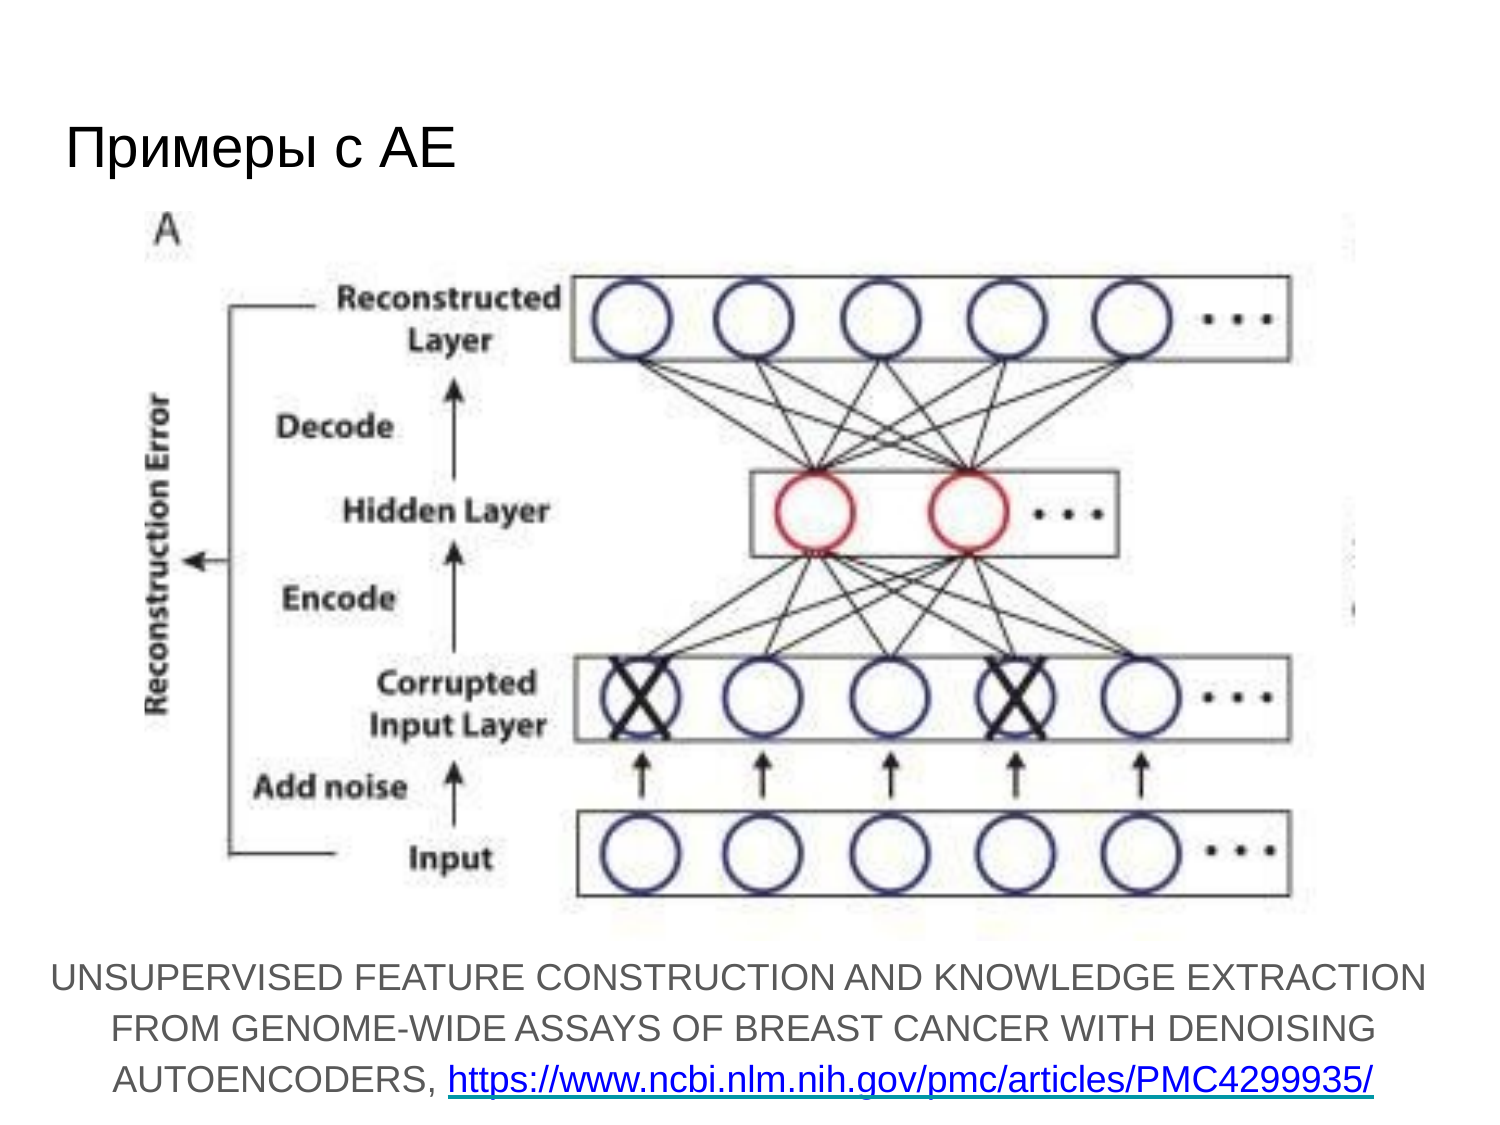

# Примеры с AE

UNSUPERVISED FEATURE CONSTRUCTION AND KNOWLEDGE EXTRACTION  FROM GENOME-WIDE ASSAYS OF BREAST CANCER WITH DENOISING
AUTOENCODERS, https://www.ncbi.nlm.nih.gov/pmc/articles/PMC4299935/